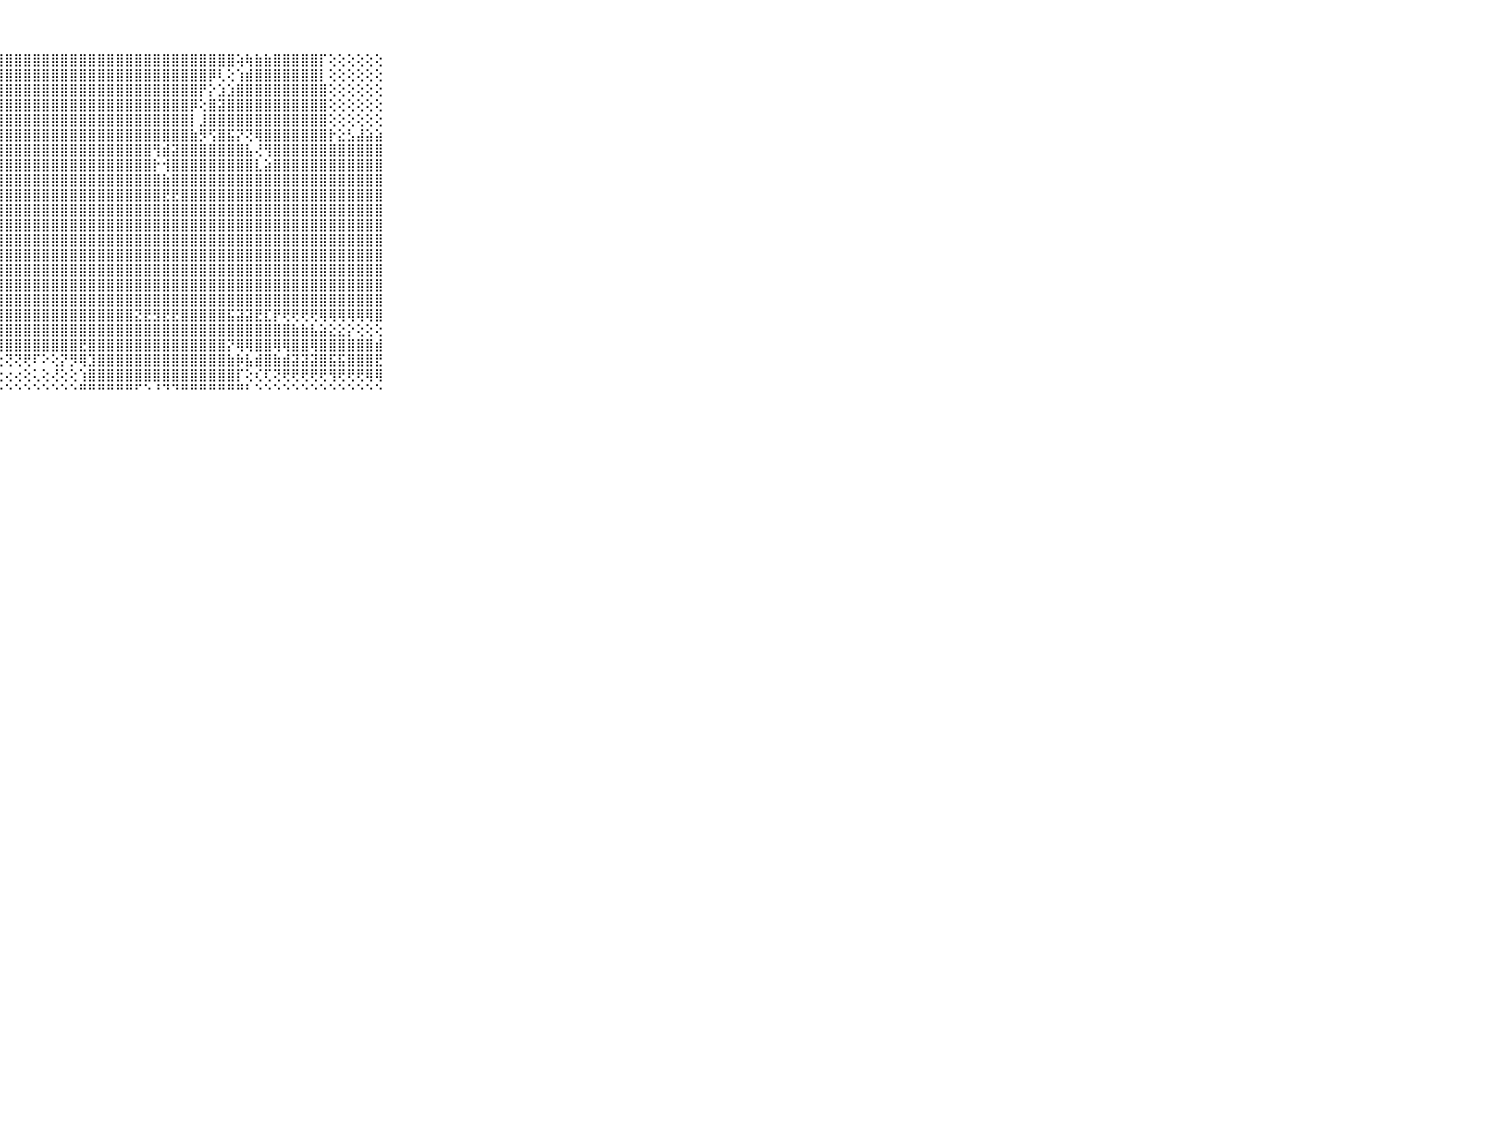

⠀⠀⠀⠀⠀⠀⠀⠀⠀⠀⠀⠀⢕⢕⢕⢝⢻⣿⣿⣿⣿⣿⣿⣿⣿⣿⣿⣿⣿⣿⣿⣿⣿⣿⣿⣿⣿⣿⣿⣿⣿⣿⣿⣿⣿⣿⣿⣿⣿⣿⣿⣿⣿⢵⢷⣷⣷⣿⣿⣿⣿⣿⡏⢕⢕⢕⢕⢕⢕⠀⠀⠀⠀⠀⠀⠀⠀⠀⠀⠀⠀
⠀⠀⠀⠀⠀⠀⠀⠀⠀⠀⠀⠔⢕⢕⢝⢝⡝⢹⣿⣿⣿⣿⣿⣿⣿⣿⣿⣿⣿⣿⣿⣿⣿⣿⣿⣿⣿⣿⣿⣿⣿⣿⣿⣿⣿⣿⣿⣿⣿⣿⡿⢇⢕⢱⣾⣿⣿⣿⣿⣿⣿⣿⡇⢕⢕⢕⢕⢕⢕⠀⠀⠀⠀⠀⠀⠀⠀⠀⠀⠀⠀
⠀⠀⠀⠀⠀⠀⠀⠀⠀⠀⠀⢕⢕⢕⢱⣷⣿⣿⣿⣿⣿⣿⣿⣿⣿⣿⣿⣿⣿⣿⣿⣿⣿⣿⣿⣿⣿⣿⣿⣿⣿⣿⣿⣿⣿⣿⣿⣿⣿⡟⡕⣱⣱⣿⣿⣿⣿⣿⣿⣿⣿⣿⣿⢕⢕⢕⢕⢕⢕⠀⠀⠀⠀⠀⠀⠀⠀⠀⠀⠀⠀
⠀⠀⠀⠀⠀⠀⠀⠀⠀⠀⠀⢱⣧⣧⣼⣿⣿⣿⣿⣿⣿⣿⣿⣿⣿⣿⣿⣿⣿⣿⣿⣿⣿⣿⣿⣿⣿⣿⣿⣿⣿⣿⣿⣿⣿⣿⣿⣿⡿⢕⣿⣽⣿⣿⣿⣿⣿⣿⣿⣿⣿⣿⣿⢕⢕⢕⢕⢕⢕⠀⠀⠀⠀⠀⠀⠀⠀⠀⠀⠀⠀
⠀⠀⠀⠀⠀⠀⠀⠀⠀⠀⠀⢸⣿⣿⣿⣿⣿⣿⣿⣿⣿⣿⣿⣿⣿⣿⣿⣿⣿⣿⣿⣿⣿⣿⣿⣿⣿⣿⣿⣿⣿⣿⣿⣿⣿⣿⣿⣿⡇⣸⣿⣿⣿⣿⣿⣿⣿⣿⣿⣿⣿⣿⣿⢕⢕⢕⢕⢕⢕⠀⠀⠀⠀⠀⠀⠀⠀⠀⠀⠀⠀
⠀⠀⠀⠀⠀⠀⠀⠀⠀⠀⠀⢸⣿⣿⣿⣿⣿⣿⣿⣿⣿⣿⣿⣿⣿⣿⣿⣿⣿⣿⣿⣿⣿⣿⣿⣿⣿⣿⣿⣿⣿⣿⣿⣿⣿⣿⣿⣿⣷⡻⢫⣿⣯⡝⢝⢿⣿⣿⣿⣿⣿⣿⣿⡗⣕⣣⣼⣵⣵⠀⠀⠀⠀⠀⠀⠀⠀⠀⠀⠀⠀
⠀⠀⠀⠀⠀⠀⠀⠀⠀⠀⠀⢸⣿⣿⣿⣿⣿⣿⣿⣿⣿⣿⣿⣿⣿⣿⣿⣿⣿⣿⣿⣿⣿⣿⣿⣿⣿⣿⣿⣿⣿⣿⣿⣿⢻⣾⣽⣿⣿⣿⣿⣿⣿⣿⣧⢜⢻⣿⣿⣿⣿⣿⣿⣿⣿⣿⣿⣿⣿⠀⠀⠀⠀⠀⠀⠀⠀⠀⠀⠀⠀
⠀⠀⠀⠀⠀⠀⠀⠀⠀⠀⠀⢸⣿⣿⣿⣿⣿⣿⣿⣿⣿⣿⣿⣿⣿⣿⣿⣿⣿⣿⣿⣿⣿⣿⣿⣿⣿⣿⣿⣿⣿⣿⣿⣿⡗⢺⣿⣿⣿⣿⣿⣿⣿⣿⣿⣇⣵⣿⣿⣿⣿⣿⣿⣿⣿⣿⣿⣿⣿⠀⠀⠀⠀⠀⠀⠀⠀⠀⠀⠀⠀
⠀⠀⠀⠀⠀⠀⠀⠀⠀⠀⠀⢸⣿⣿⣿⣿⣿⣿⣿⣿⣿⣿⣿⣿⣿⣿⣿⣿⣿⣿⣿⣿⣿⣿⣿⣿⣿⣿⣿⣿⣿⣿⣿⣿⣿⣷⣿⣿⣿⣿⣿⣿⣿⣿⣿⣿⣿⣿⣿⣿⣿⣿⣿⣿⣿⣿⣿⣿⣿⠀⠀⠀⠀⠀⠀⠀⠀⠀⠀⠀⠀
⠀⠀⠀⠀⠀⠀⠀⠀⠀⠀⠀⢸⣿⣿⣿⣿⣿⣿⣿⣿⣿⣿⣿⣿⣿⣿⣿⣿⣿⣿⣿⣿⣿⣿⣿⣿⣿⣿⣿⣿⣿⣿⣿⣿⣿⣟⣟⣿⣿⣿⣿⣿⣿⣿⣿⣿⣿⣿⣿⣿⣿⣿⣿⣿⣿⣿⣿⣿⣿⠀⠀⠀⠀⠀⠀⠀⠀⠀⠀⠀⠀
⠀⠀⠀⠀⠀⠀⠀⠀⠀⠀⠀⢸⣿⣿⣿⣿⣿⣿⣿⣿⣿⣿⣿⣿⣿⣿⣿⣿⣿⣿⣿⣿⣿⣿⣿⣿⣿⣿⣿⣿⣿⣿⣿⣿⣿⣿⣿⣿⣿⣿⣿⣿⣿⣿⣿⣿⣿⣿⣿⣿⣿⣿⣿⣿⣿⣿⣿⣿⣿⠀⠀⠀⠀⠀⠀⠀⠀⠀⠀⠀⠀
⠀⠀⠀⠀⠀⠀⠀⠀⠀⠀⠀⢸⣿⣿⣿⣿⣿⣿⣿⣿⣷⣿⣾⣿⣿⣿⣿⣿⣿⣿⣿⣿⣿⣿⣿⣿⣿⣿⣿⣿⣿⣿⣿⣿⣿⣿⣿⣿⣿⣿⣿⣿⣿⣿⣿⣿⣿⣿⣿⣿⣿⣿⣿⣿⣿⣿⣿⣿⣿⠀⠀⠀⠀⠀⠀⠀⠀⠀⠀⠀⠀
⠀⠀⠀⠀⠀⠀⠀⠀⠀⠀⠀⢸⣿⣿⣿⣿⣿⣿⣿⣿⣿⣿⣿⣿⣿⣿⣿⣿⣿⣿⣿⣿⣿⣿⣿⣿⣿⣿⣿⣿⣿⣿⣿⣿⣿⣿⣿⣿⣿⣿⣿⣿⣿⣿⣿⣿⣿⣿⣿⣿⣿⣿⣿⣿⣿⣿⣿⣿⣿⠀⠀⠀⠀⠀⠀⠀⠀⠀⠀⠀⠀
⠀⠀⠀⠀⠀⠀⠀⠀⠀⠀⠀⢸⣿⣿⣿⣿⣿⣿⣿⣿⣿⣿⣯⣿⣿⣿⣿⣿⣿⣿⣿⣿⣿⣿⣿⣿⣿⣿⣿⣿⣿⣿⣿⣿⣿⣿⣿⣿⣿⣿⣿⣿⣿⣿⣿⣿⣿⣿⣿⣿⣿⣿⣿⣿⣿⣿⣿⣿⣿⠀⠀⠀⠀⠀⠀⠀⠀⠀⠀⠀⠀
⠀⠀⠀⠀⠀⠀⠀⠀⠀⠀⠀⢸⣿⣿⣿⣿⣿⣿⣿⣿⣿⣿⣿⣿⣿⣿⣿⣿⣿⣿⣿⣿⣿⣿⣿⣿⣿⣿⣿⣿⣿⣿⣿⣿⣿⣿⣿⣿⣿⣿⣿⣿⣿⣿⣿⣿⣿⣿⣿⣿⣿⣿⣿⣿⣿⣿⣿⣿⣿⠀⠀⠀⠀⠀⠀⠀⠀⠀⠀⠀⠀
⠀⠀⠀⠀⠀⠀⠀⠀⠀⠀⠀⢸⣿⣿⣿⣿⣿⣿⣿⣿⣿⣿⣿⣿⣿⣿⣿⣿⣿⣿⣿⣿⣿⣿⣿⣿⣿⣿⣿⣿⣿⣿⣿⣿⣿⣿⣿⣿⣿⣿⣿⣿⣿⣿⣿⣿⣿⣿⣿⣿⣿⣿⣿⣿⣿⣿⣿⣿⣿⠀⠀⠀⠀⠀⠀⠀⠀⠀⠀⠀⠀
⠀⠀⠀⠀⠀⠀⠀⠀⠀⠀⠀⢸⣿⣿⣿⣿⣿⣿⣿⣿⣿⣿⣿⣿⣿⣿⣿⣿⣿⣿⣿⣿⣿⣿⣿⣿⣿⣿⣿⣿⣿⣿⣿⣿⣿⣿⣿⣿⣿⣿⣿⣿⣿⣿⣿⣿⣿⣿⣿⣿⣿⣿⣿⣿⣿⣿⣿⣿⣿⠀⠀⠀⠀⠀⠀⠀⠀⠀⠀⠀⠀
⠀⠀⠀⠀⠀⠀⠀⠀⠀⠀⠀⠘⢝⢝⢝⢟⢟⣟⣻⣿⣿⣿⣿⣿⣿⣿⣿⣿⣿⣿⣿⣿⣿⣿⣿⣿⣿⣿⣿⣿⣿⣿⣝⣟⣻⣟⣟⣿⣿⣿⣿⣿⣯⣽⣽⣟⣏⡟⢟⢟⢟⢟⢿⢿⢿⢿⢿⢿⣿⠀⠀⠀⠀⠀⠀⠀⠀⠀⠀⠀⠀
⠀⠀⠀⠀⠀⠀⠀⠀⠀⠀⠀⢕⣇⣕⡕⢕⢝⢝⢝⢝⢝⣿⣿⣿⣿⣿⣿⣿⣿⣿⣿⣿⣿⣿⣿⣿⣿⣿⣿⣿⣿⣿⣿⣿⣿⣿⣿⣿⣿⣿⣿⣿⣿⣿⣿⣿⣿⣿⣿⣷⣷⣧⣵⣕⣕⡕⢕⢕⢕⠀⠀⠀⠀⠀⠀⠀⠀⠀⠀⠀⠀
⠀⠀⠀⠀⠀⠀⠀⠀⠀⠀⠀⢁⣜⣕⣜⣕⡕⢕⢕⣕⣕⣹⣿⣿⣿⣿⣿⣿⣿⣿⣿⣿⣿⣿⣿⣿⣟⣿⣿⣿⣿⣿⣿⣿⣿⣿⣿⣿⣿⣿⣿⣿⡝⢿⢿⣿⣿⢿⢿⣿⣿⢿⣿⣿⣿⣿⣿⣿⣾⠀⠀⠀⠀⠀⠀⠀⠀⠀⠀⠀⠀
⠀⠀⠀⠀⠀⠀⠀⠀⠀⠀⠀⠘⠟⢟⢟⢟⢟⢟⢟⢟⢟⢝⢝⢟⢟⢏⢇⢕⢝⢝⢟⠏⠕⢕⡝⡻⢿⣹⣿⣿⣿⣿⣿⣿⣿⣿⣿⣿⣿⣿⣿⣿⣷⡷⣧⣾⣿⣷⣾⣽⣽⣽⣿⣯⣯⣿⣿⣿⣟⠀⠀⠀⠀⠀⠀⠀⠀⠀⠀⠀⠀
⠀⠀⠀⠀⠀⠀⠀⠀⠀⠀⠀⢄⢕⢔⢔⢔⢕⢕⢕⢕⢕⢕⢕⢕⢅⢔⢕⢕⢔⢔⢕⢅⢕⢜⢕⢕⢱⣿⣿⣿⣿⣿⣿⣿⣿⣿⣿⣿⣿⣿⣿⣿⣿⡏⢕⢎⢏⢝⢟⢟⢟⢟⢟⢻⢟⢟⢟⢿⢿⠀⠀⠀⠀⠀⠀⠀⠀⠀⠀⠀⠀
⠀⠀⠀⠀⠀⠀⠀⠀⠀⠀⠀⠑⠑⠑⠑⠑⠑⠑⠑⠚⠋⠃⠑⠑⠑⠑⠃⠑⠑⠑⠑⠑⠑⠑⠑⠑⠛⠛⠛⠛⠛⠛⠋⠑⠘⠙⠙⠛⠛⠛⠛⠛⠛⠛⠃⠑⠑⠑⠑⠑⠑⠑⠑⠑⠑⠑⠑⠑⠑⠀⠀⠀⠀⠀⠀⠀⠀⠀⠀⠀⠀